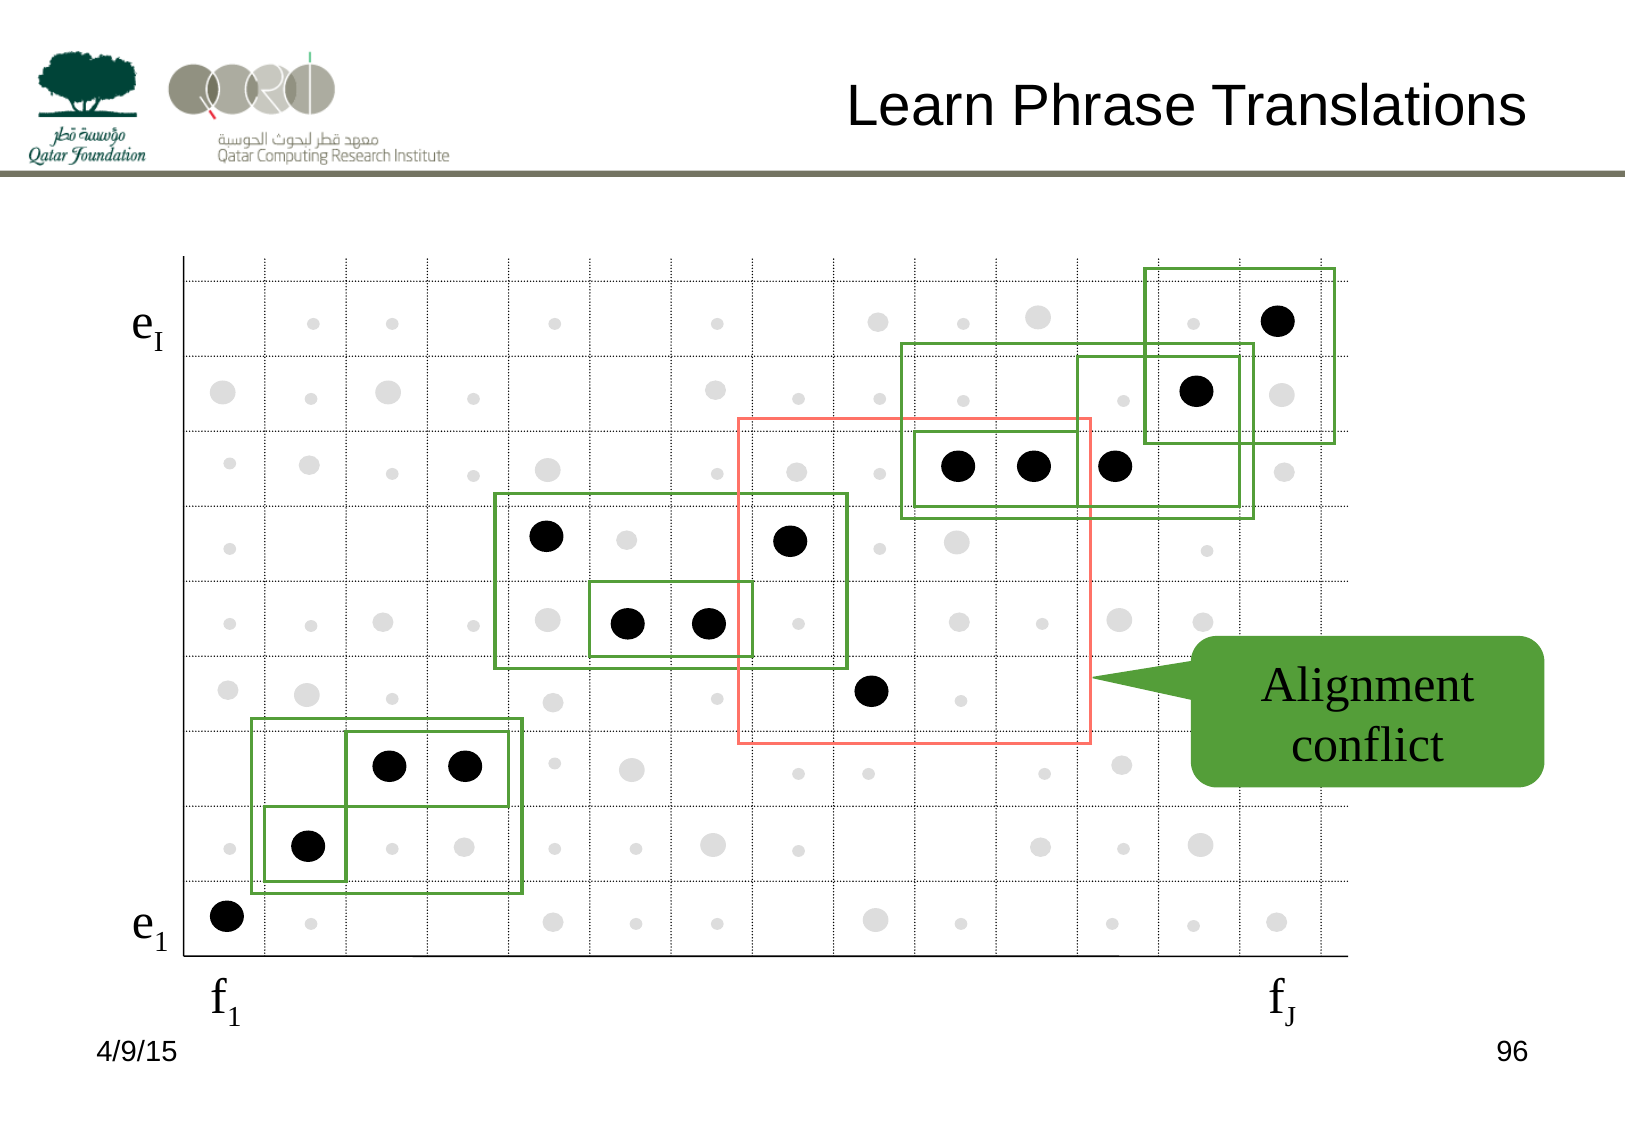

# Learn Phrase Translations

eI

Alignment conflict

e1

f1
fJ
4/9/15
96